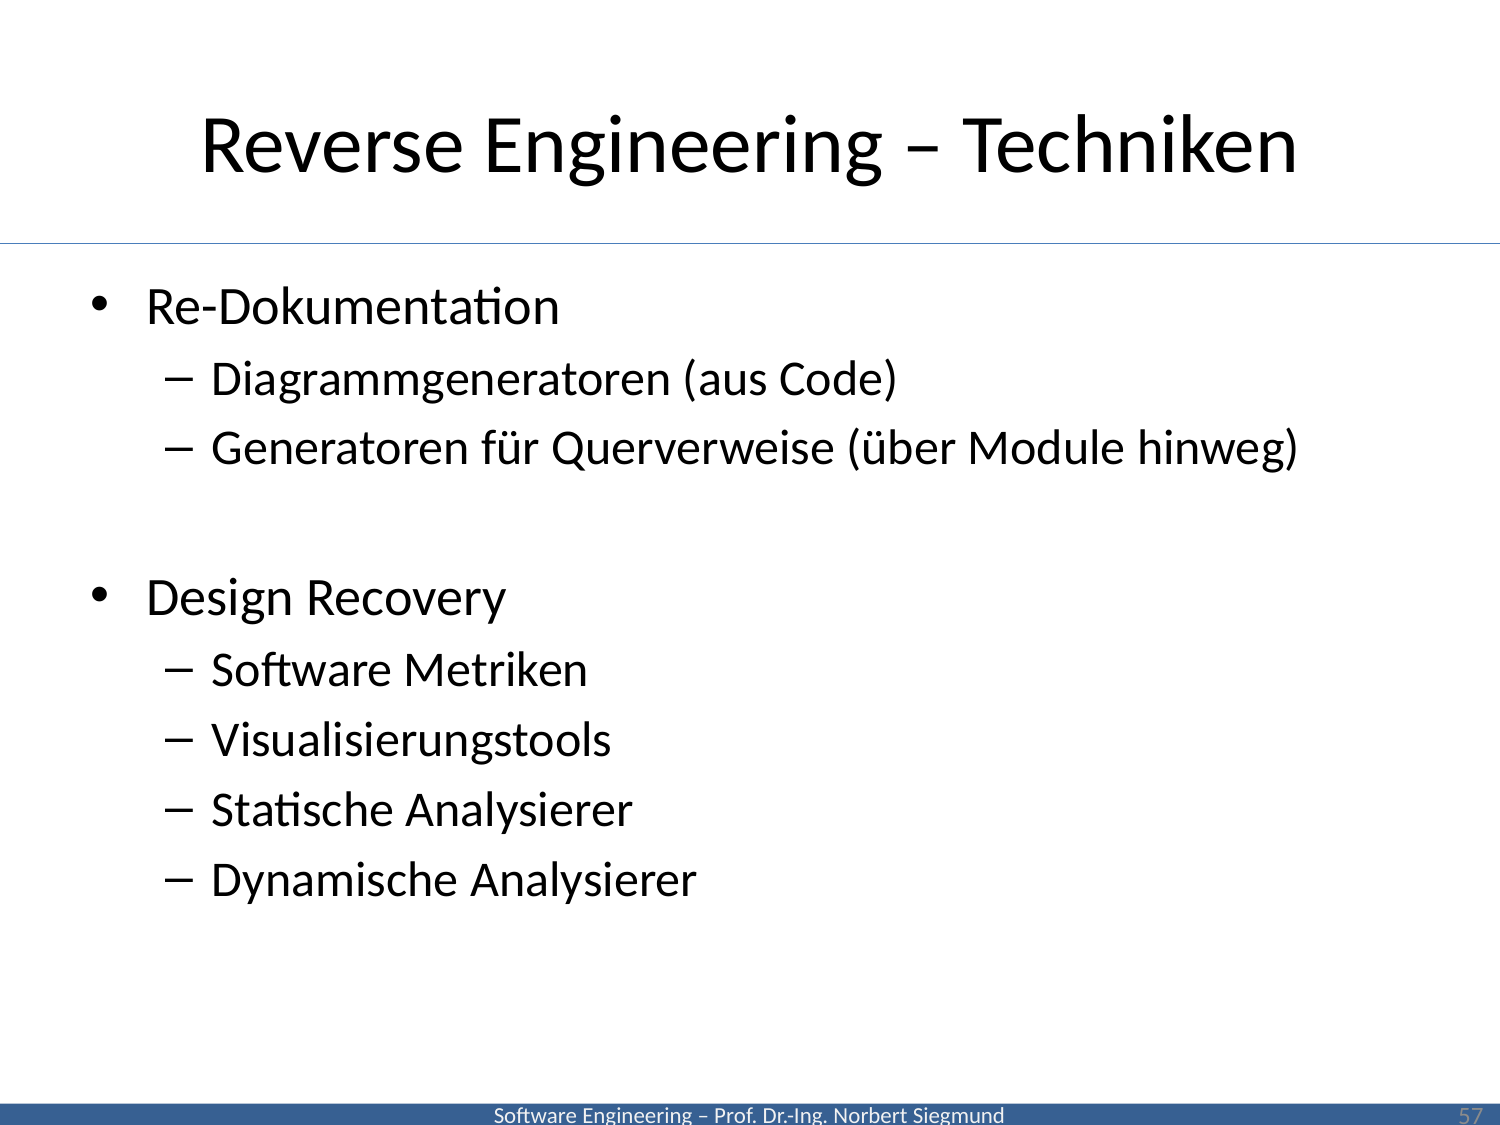

# Reverse Engineering – Techniken
Re-Dokumentation
Diagrammgeneratoren (aus Code)
Generatoren für Querverweise (über Module hinweg)

Design Recovery
Software Metriken
Visualisierungstools
Statische Analysierer
Dynamische Analysierer
57